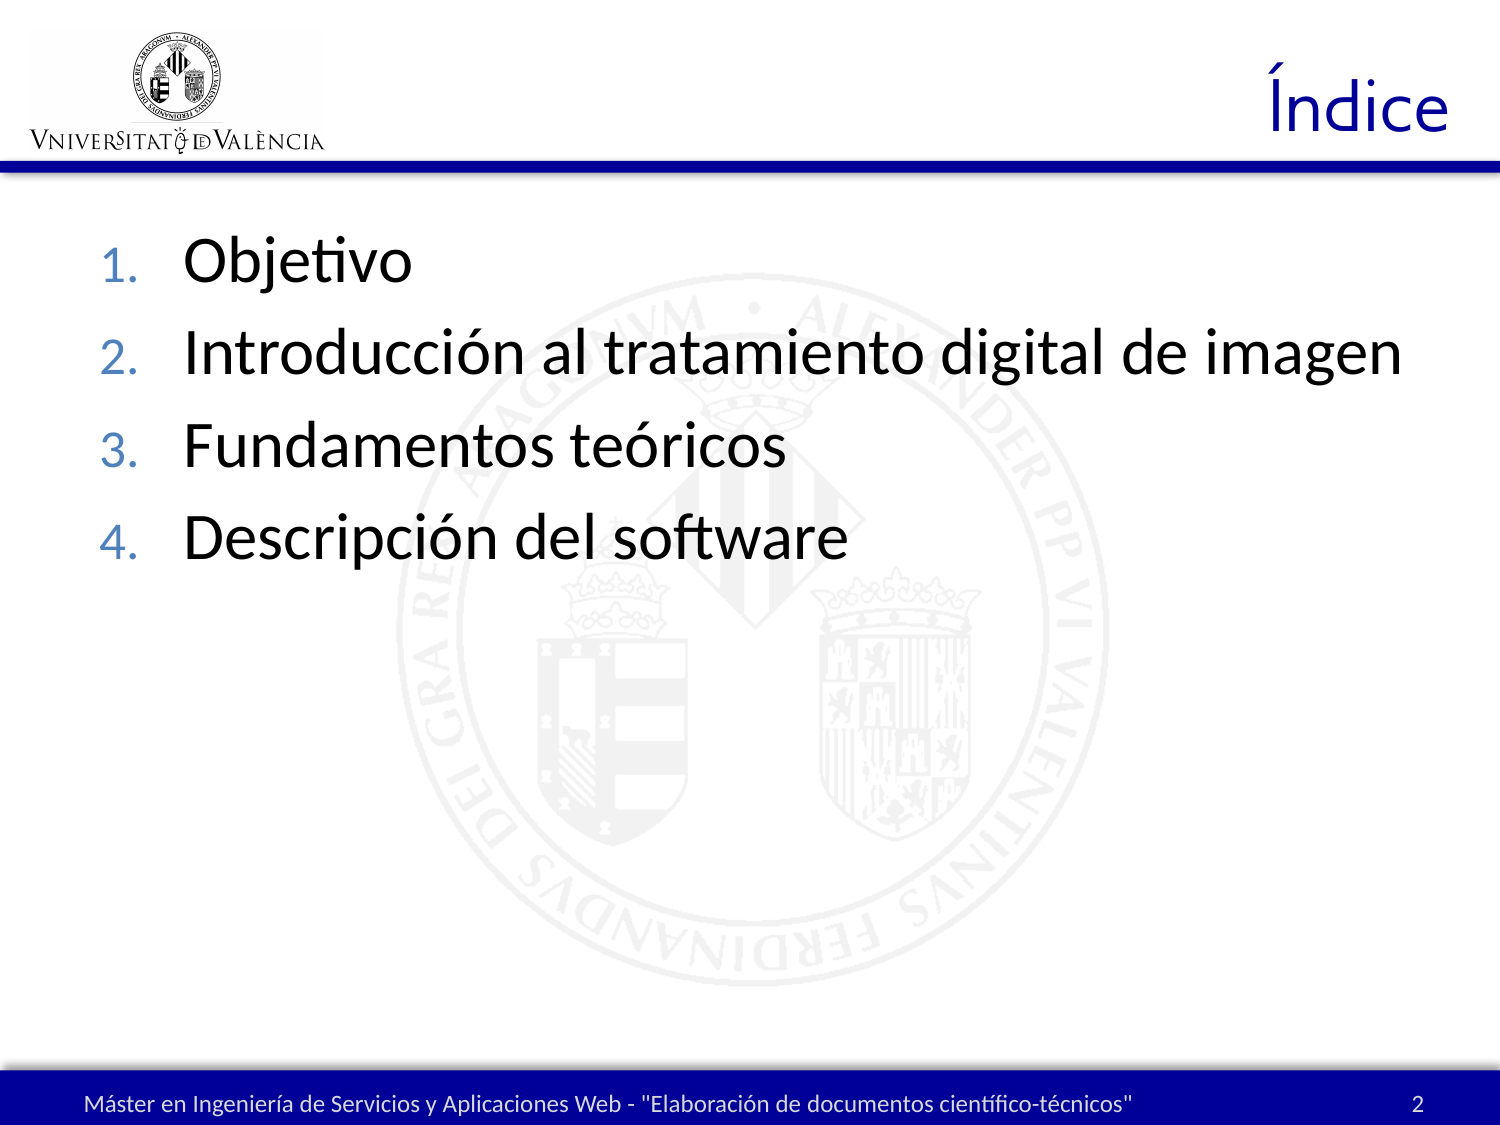

# Índice
Objetivo
Introducción al tratamiento digital de imagen
Fundamentos teóricos
Descripción del software
Máster en Ingeniería de Servicios y Aplicaciones Web - "Elaboración de documentos científico-técnicos"
2